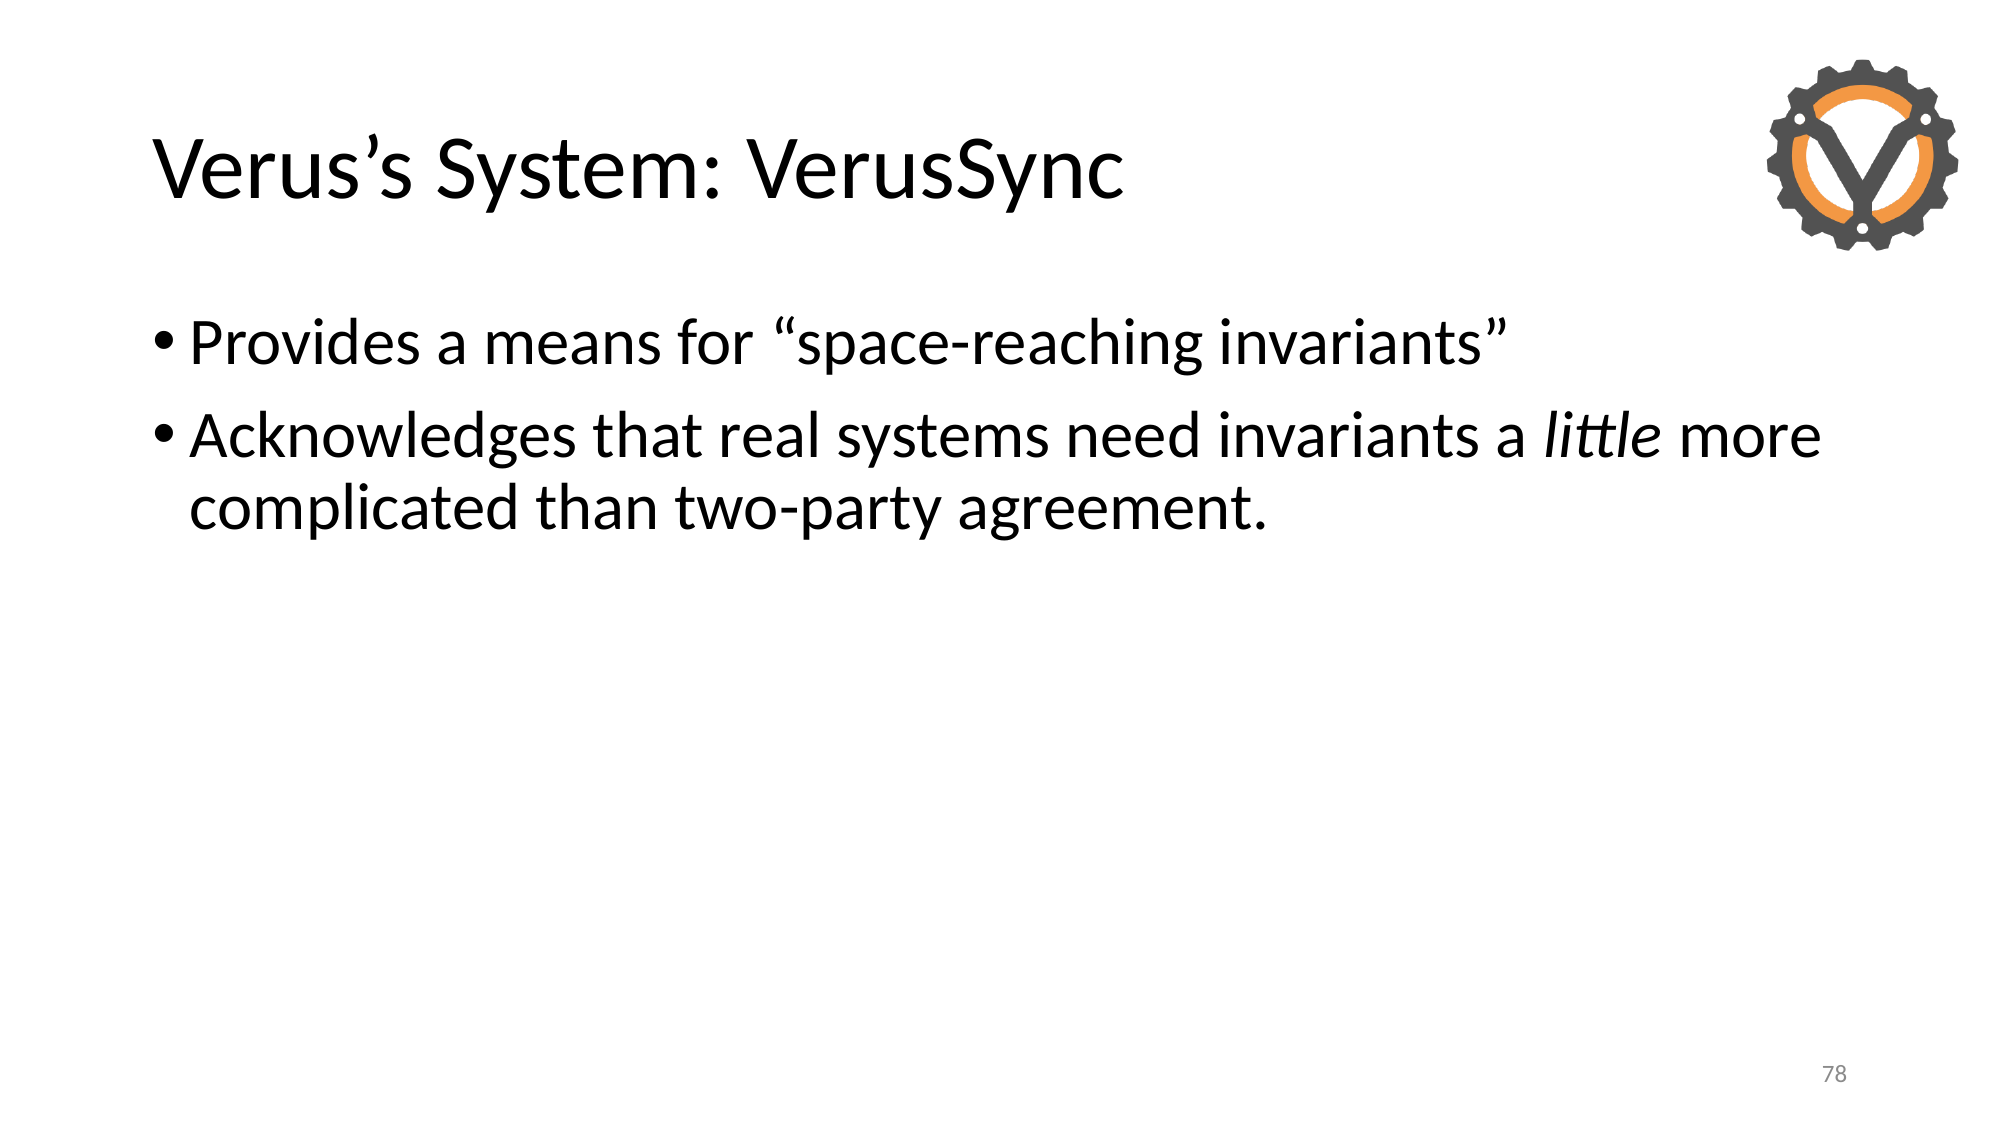

# Verus’s System: VerusSync
Provides a means for “space-reaching invariants”
Acknowledges that real systems need invariants a little more complicated than two-party agreement.
78